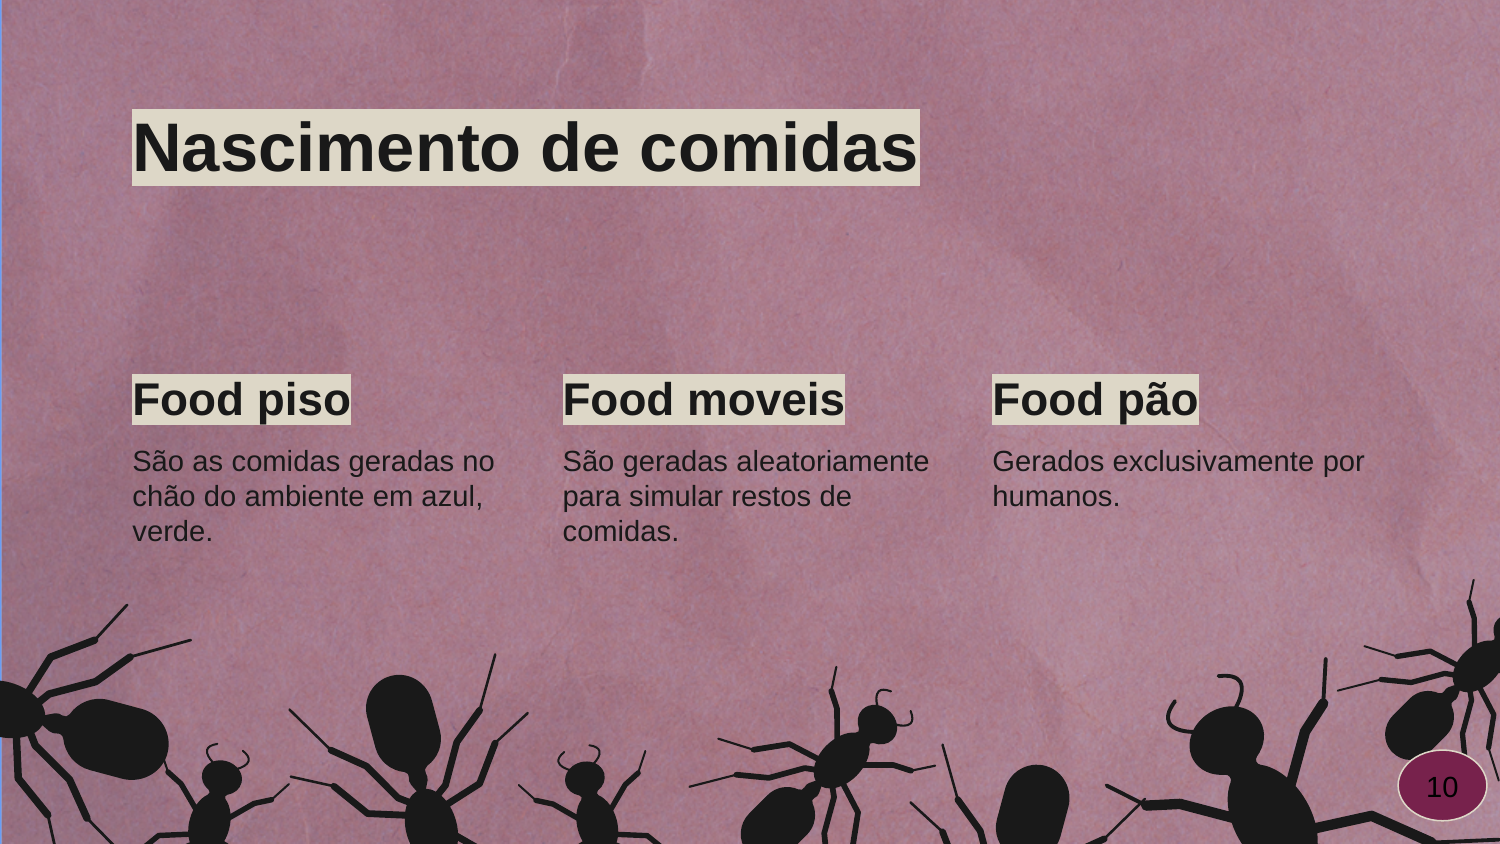

# Nascimento de comidas
Food piso
Food moveis
Food pão
São as comidas geradas no chão do ambiente em azul, verde.
São geradas aleatoriamente para simular restos de comidas.
Gerados exclusivamente por humanos.
10